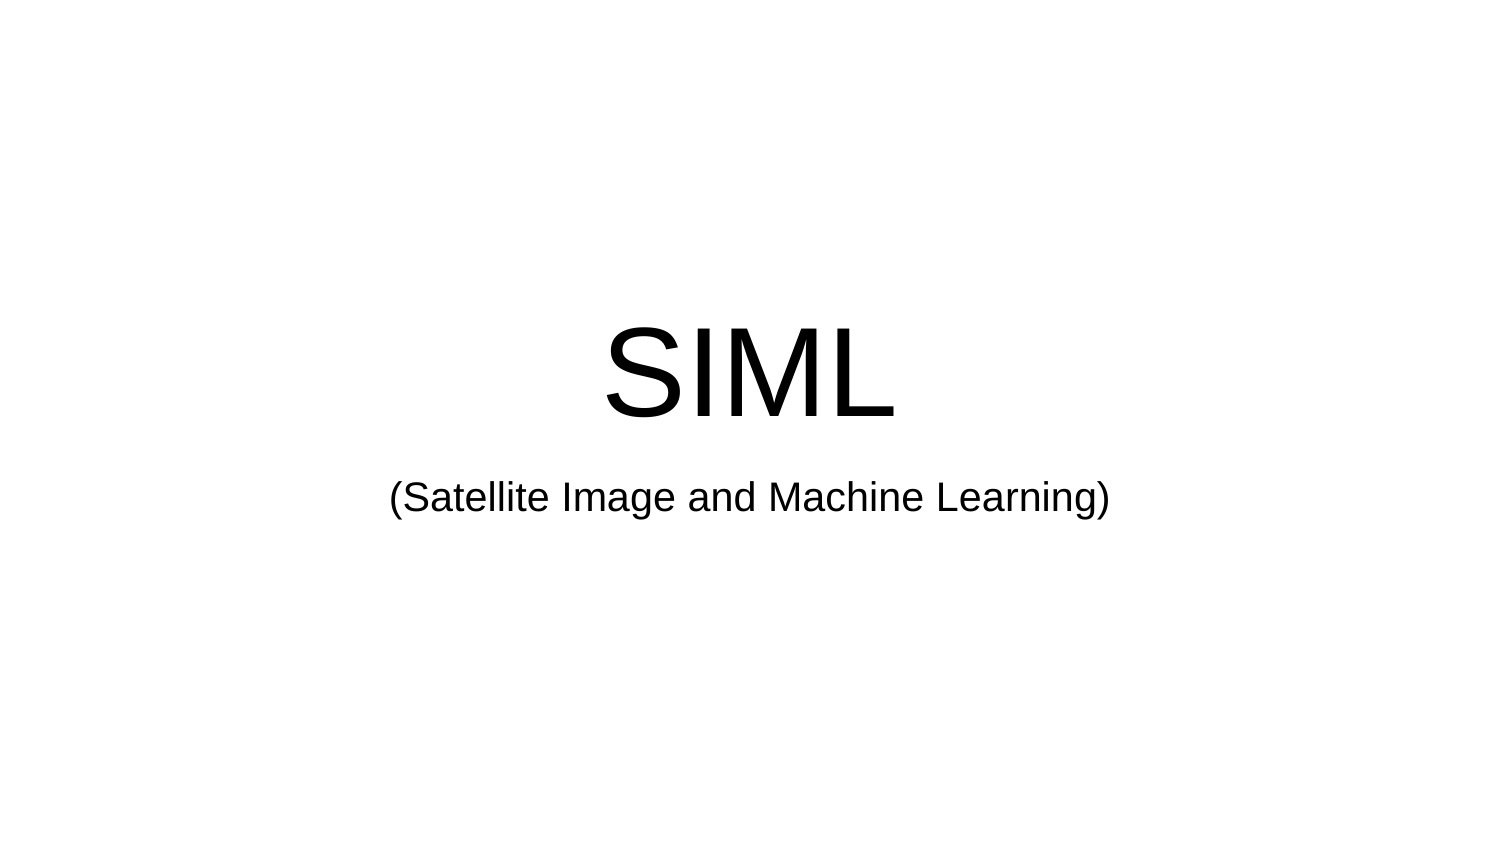

# SIML
(Satellite Image and Machine Learning)